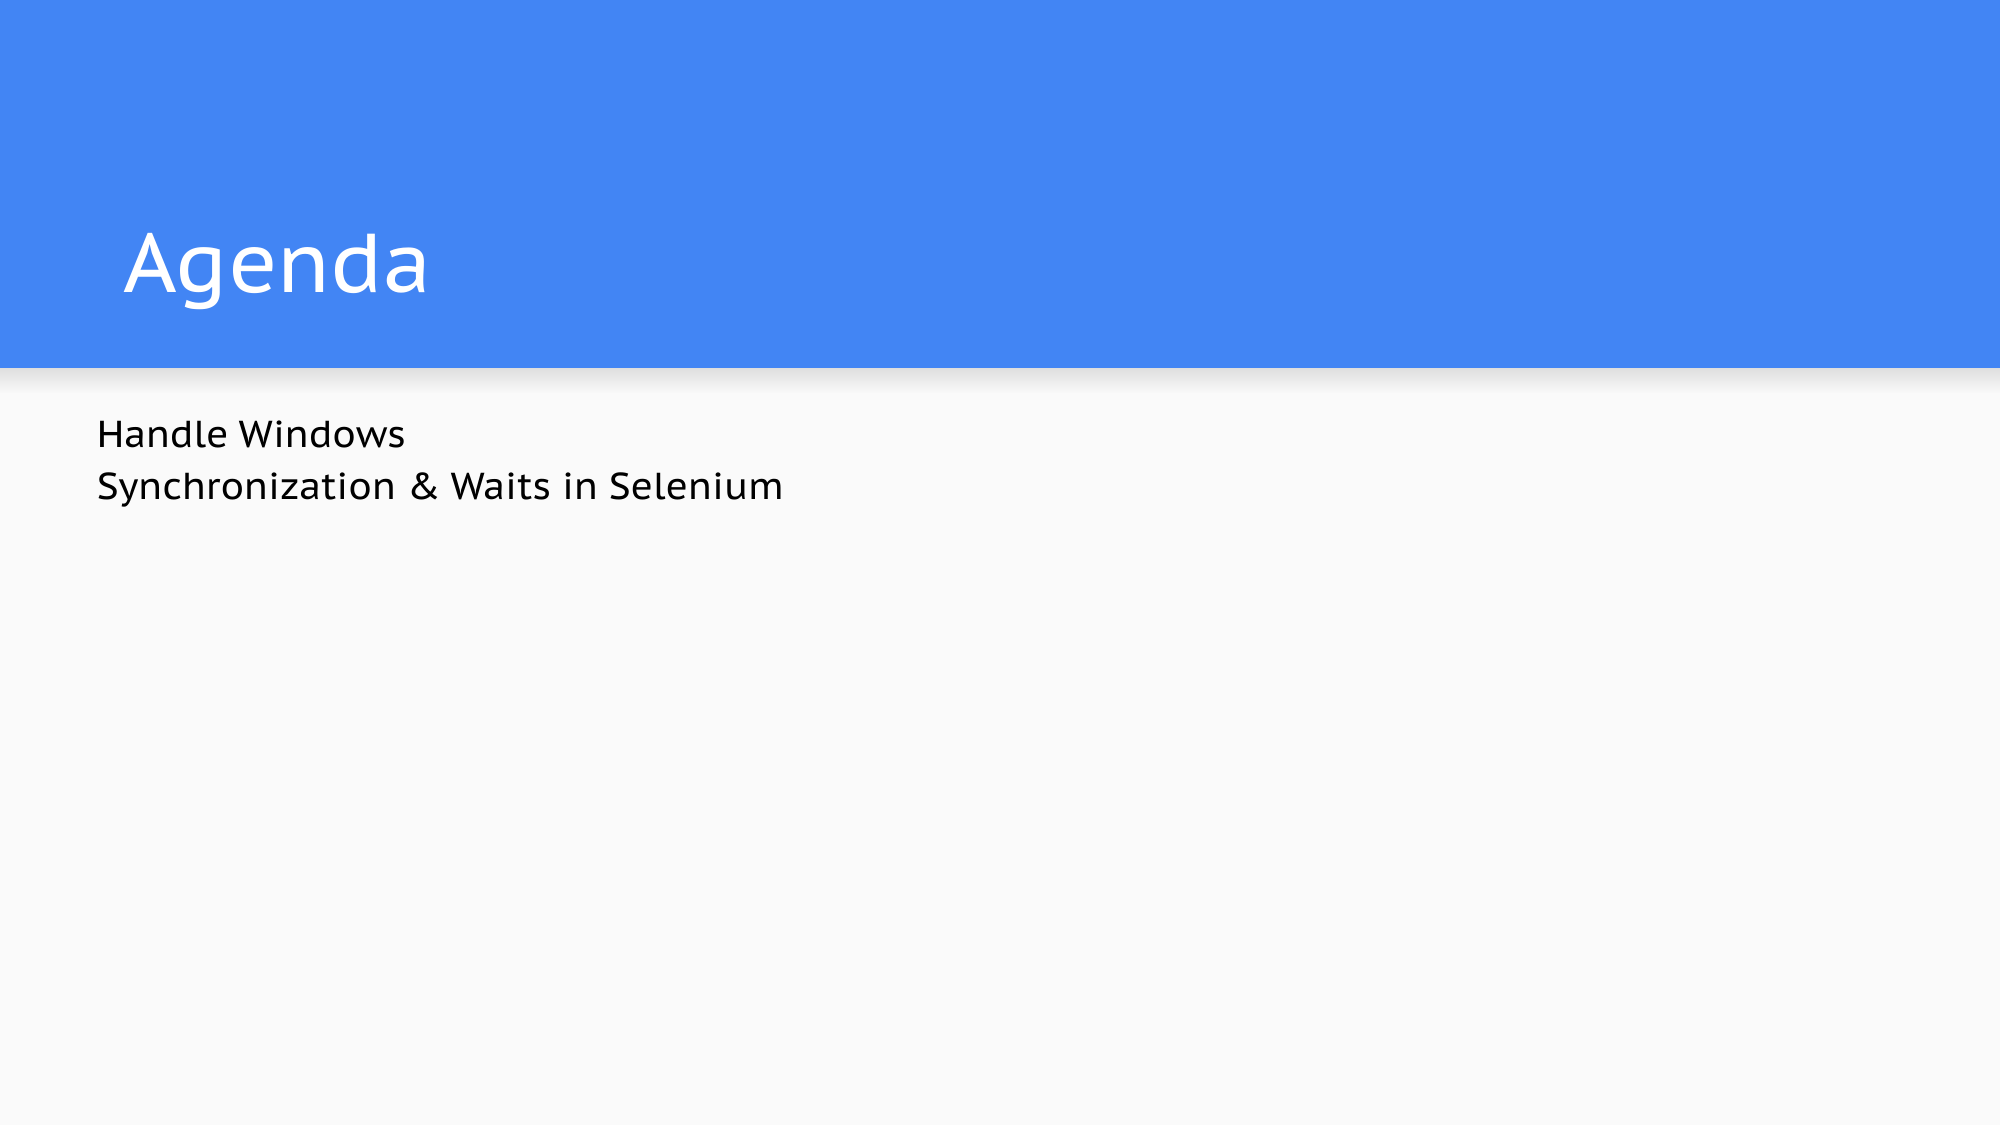

# Agenda
Handle Windows
Synchronization & Waits in Selenium